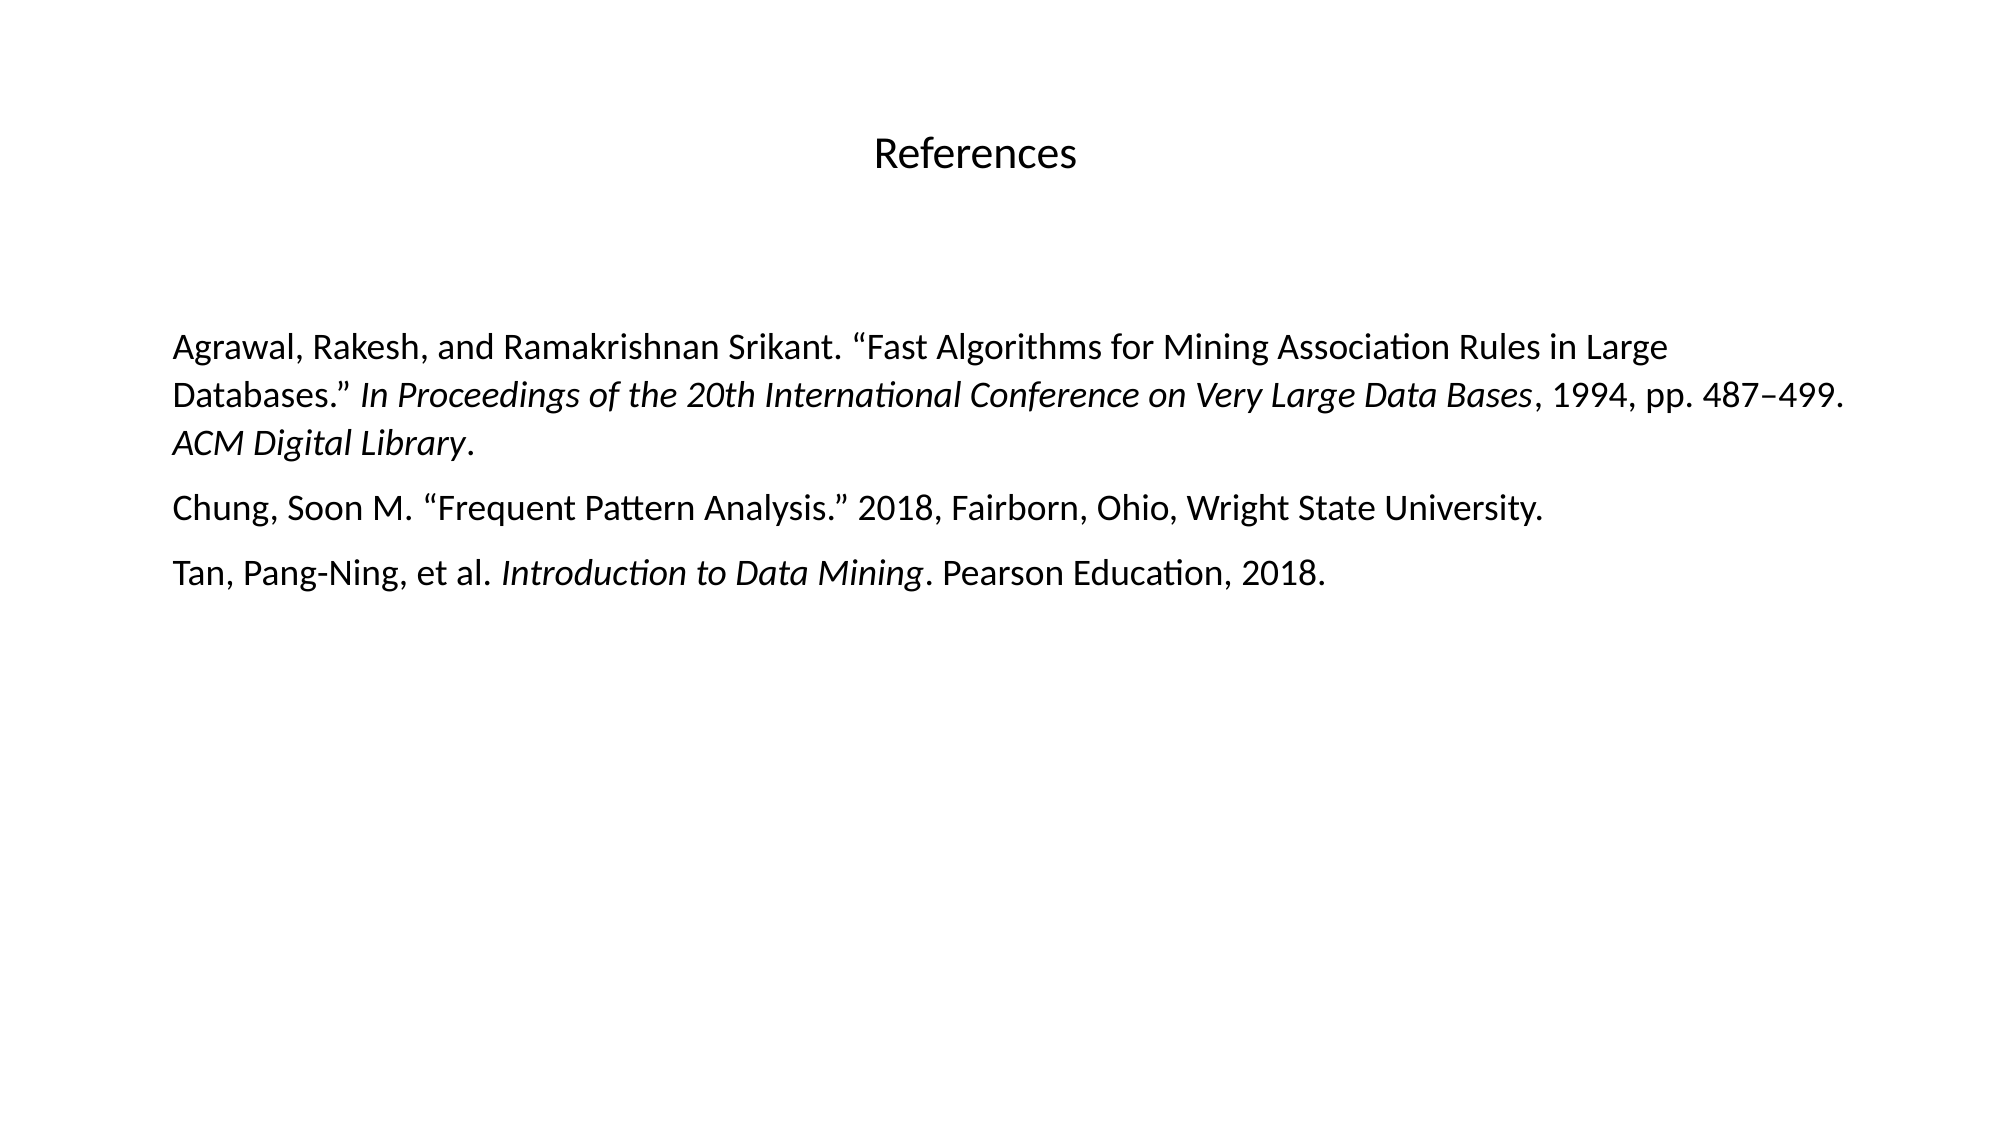

References
Agrawal, Rakesh, and Ramakrishnan Srikant. “Fast Algorithms for Mining Association Rules in Large Databases.” In Proceedings of the 20th International Conference on Very Large Data Bases, 1994, pp. 487–499. ACM Digital Library.
Chung, Soon M. “Frequent Pattern Analysis.” 2018, Fairborn, Ohio, Wright State University.
Tan, Pang-Ning, et al. Introduction to Data Mining. Pearson Education, 2018.